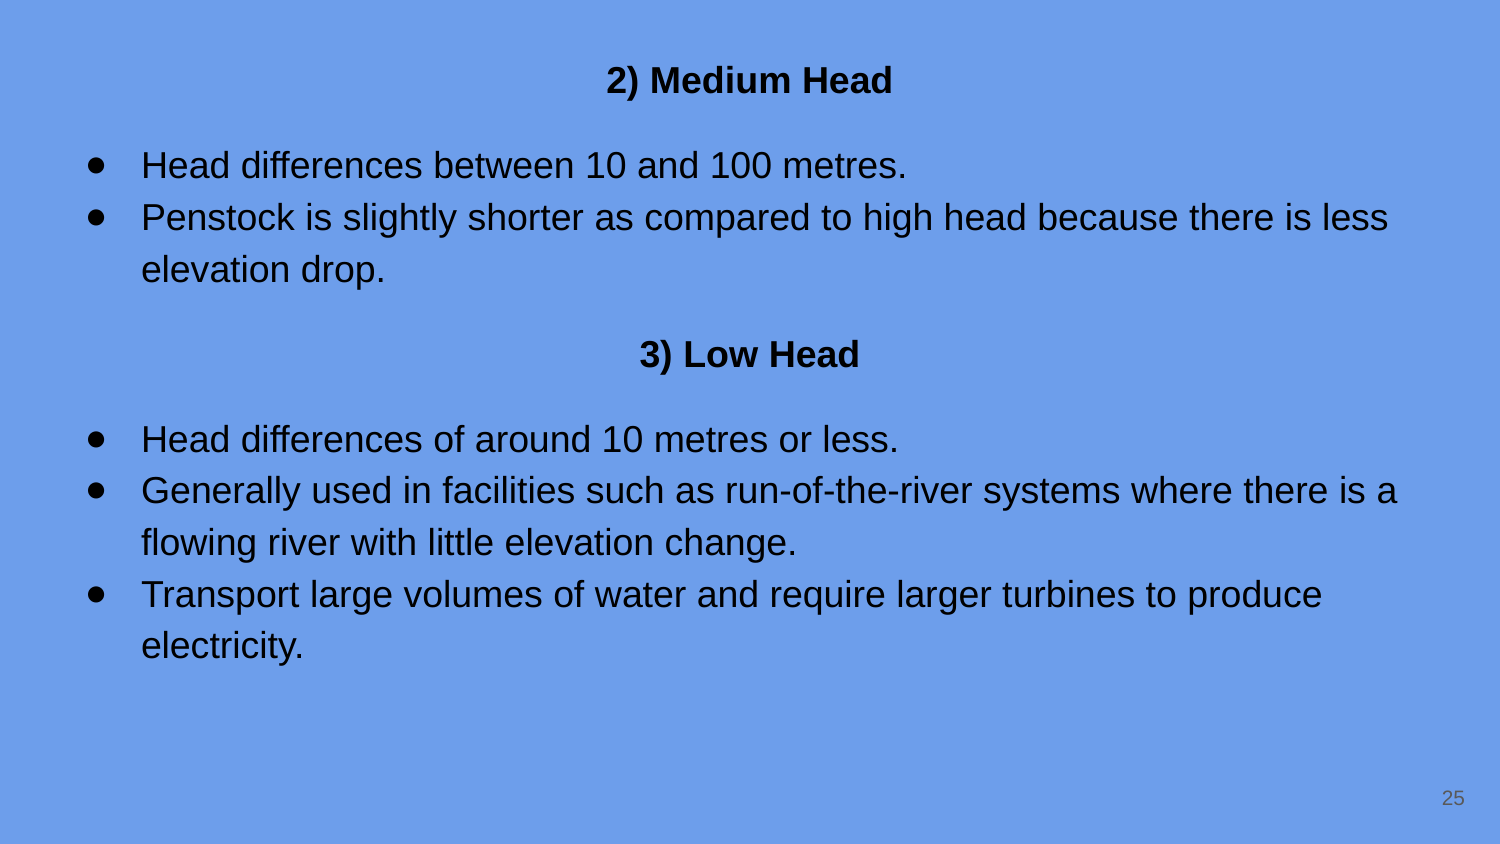

2) Medium Head
Head differences between 10 and 100 metres.
Penstock is slightly shorter as compared to high head because there is less elevation drop.
3) Low Head
Head differences of around 10 metres or less.
Generally used in facilities such as run-of-the-river systems where there is a flowing river with little elevation change.
Transport large volumes of water and require larger turbines to produce electricity.

25